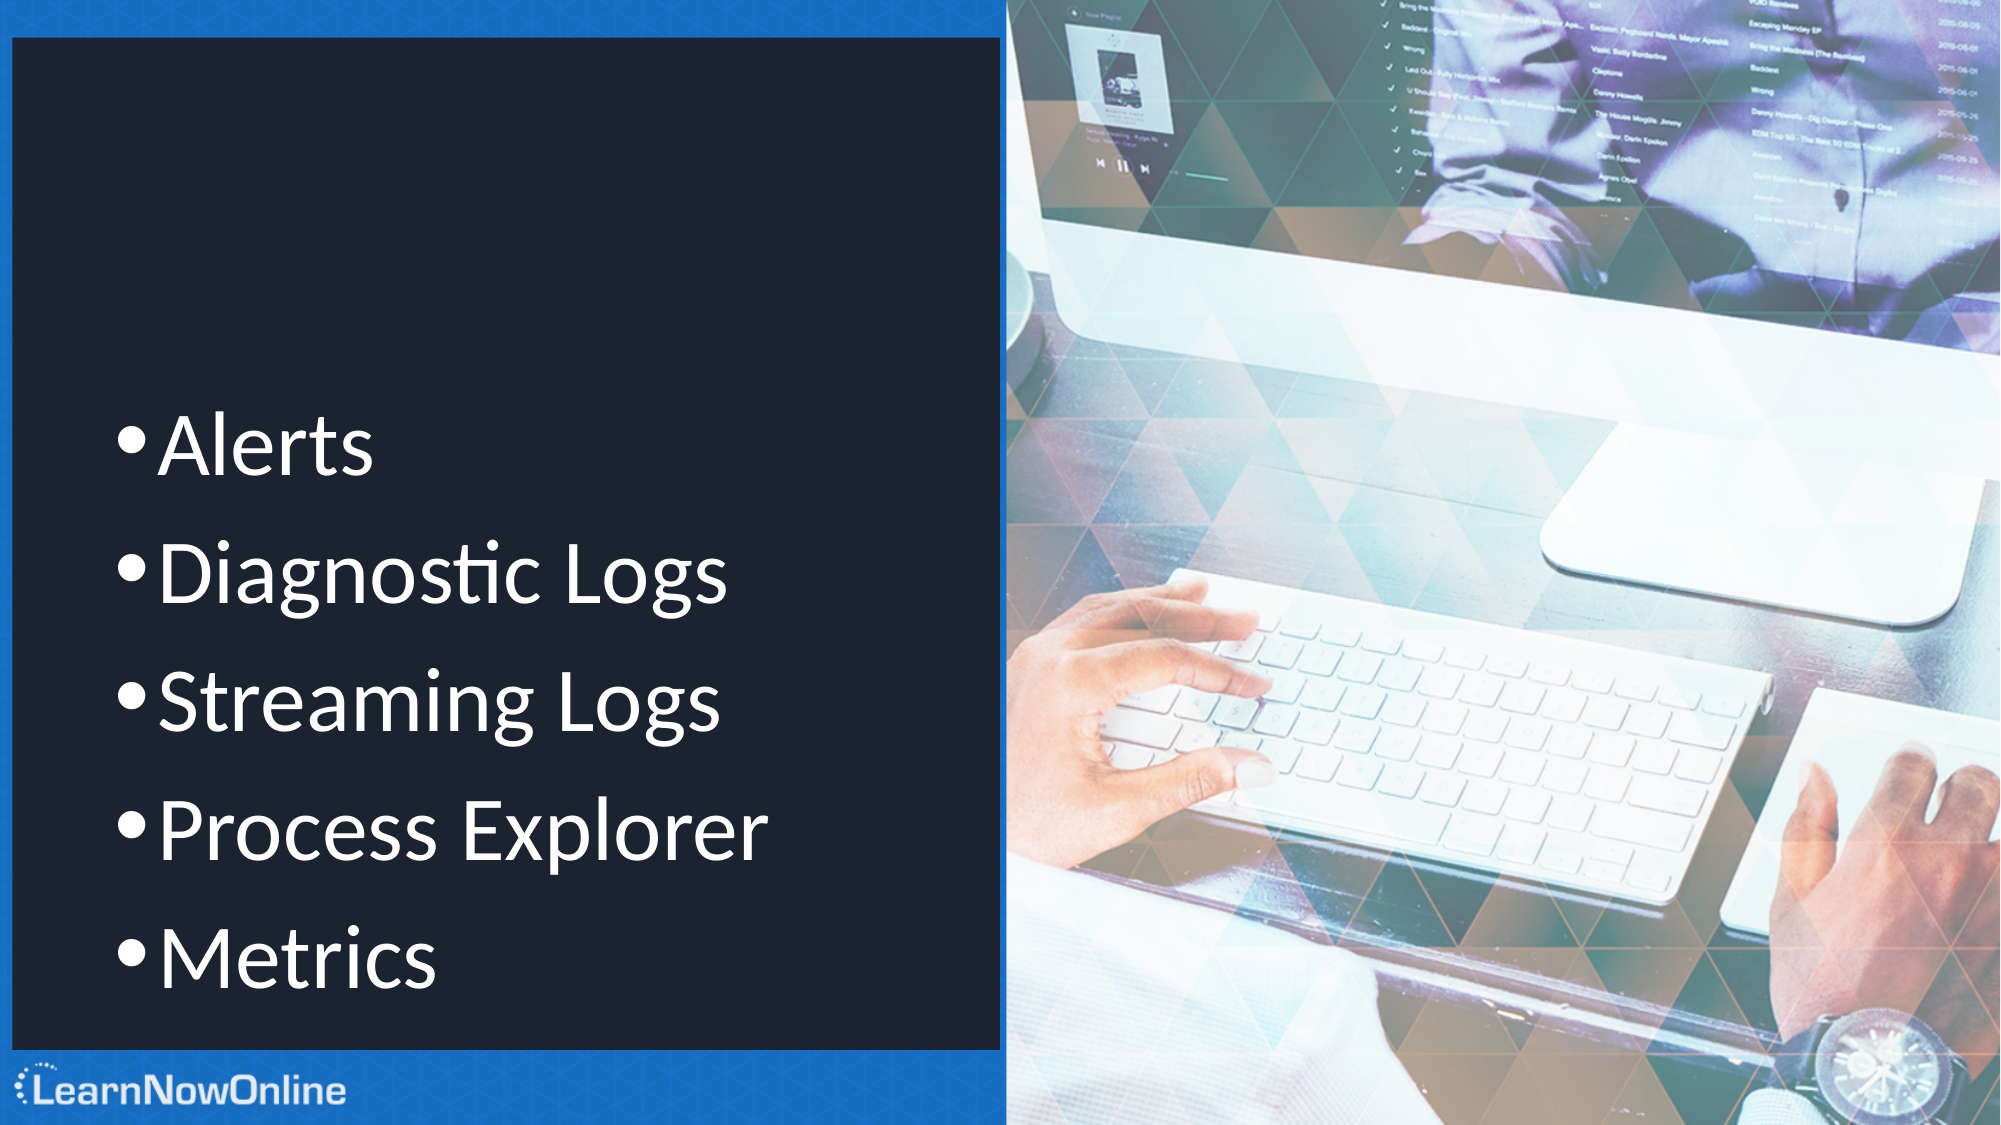

#
Alerts
Diagnostic Logs
Streaming Logs
Process Explorer
Metrics